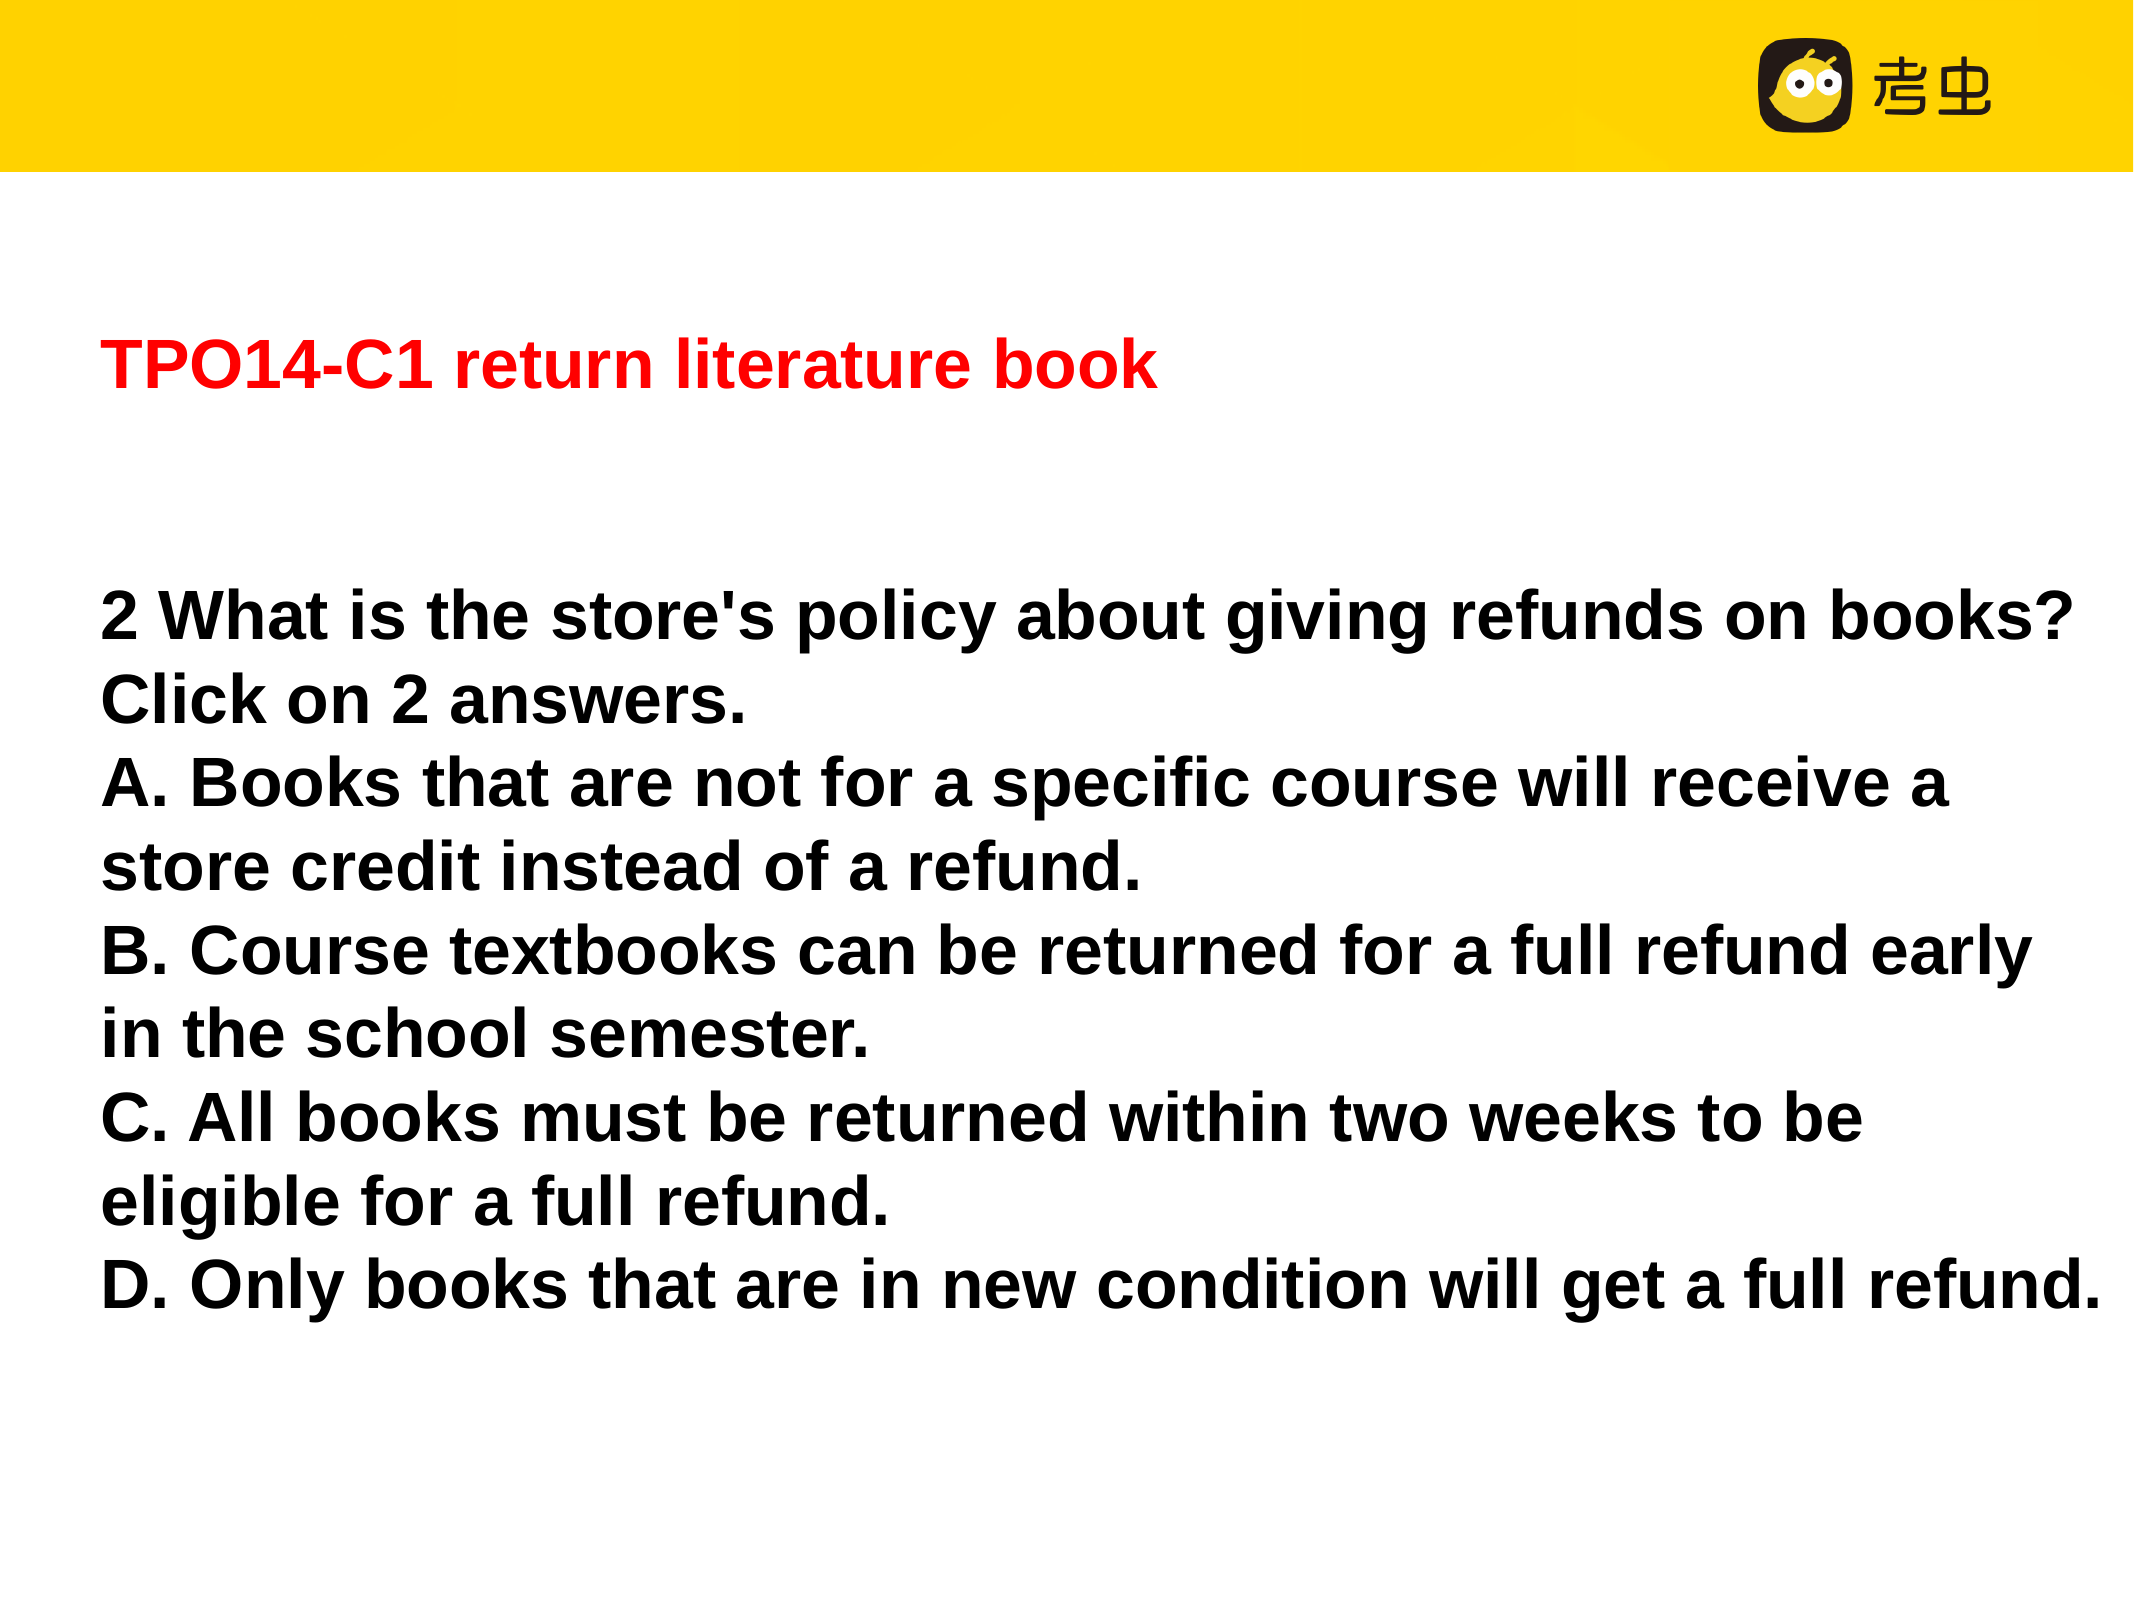

TPO14-C1 return literature book

2 What is the store's policy about giving refunds on books?Click on 2 answers.
A. Books that are not for a specific course will receive a store credit instead of a refund.
B. Course textbooks can be returned for a full refund early in the school semester.
C. All books must be returned within two weeks to be eligible for a full refund.
D. Only books that are in new condition will get a full refund.